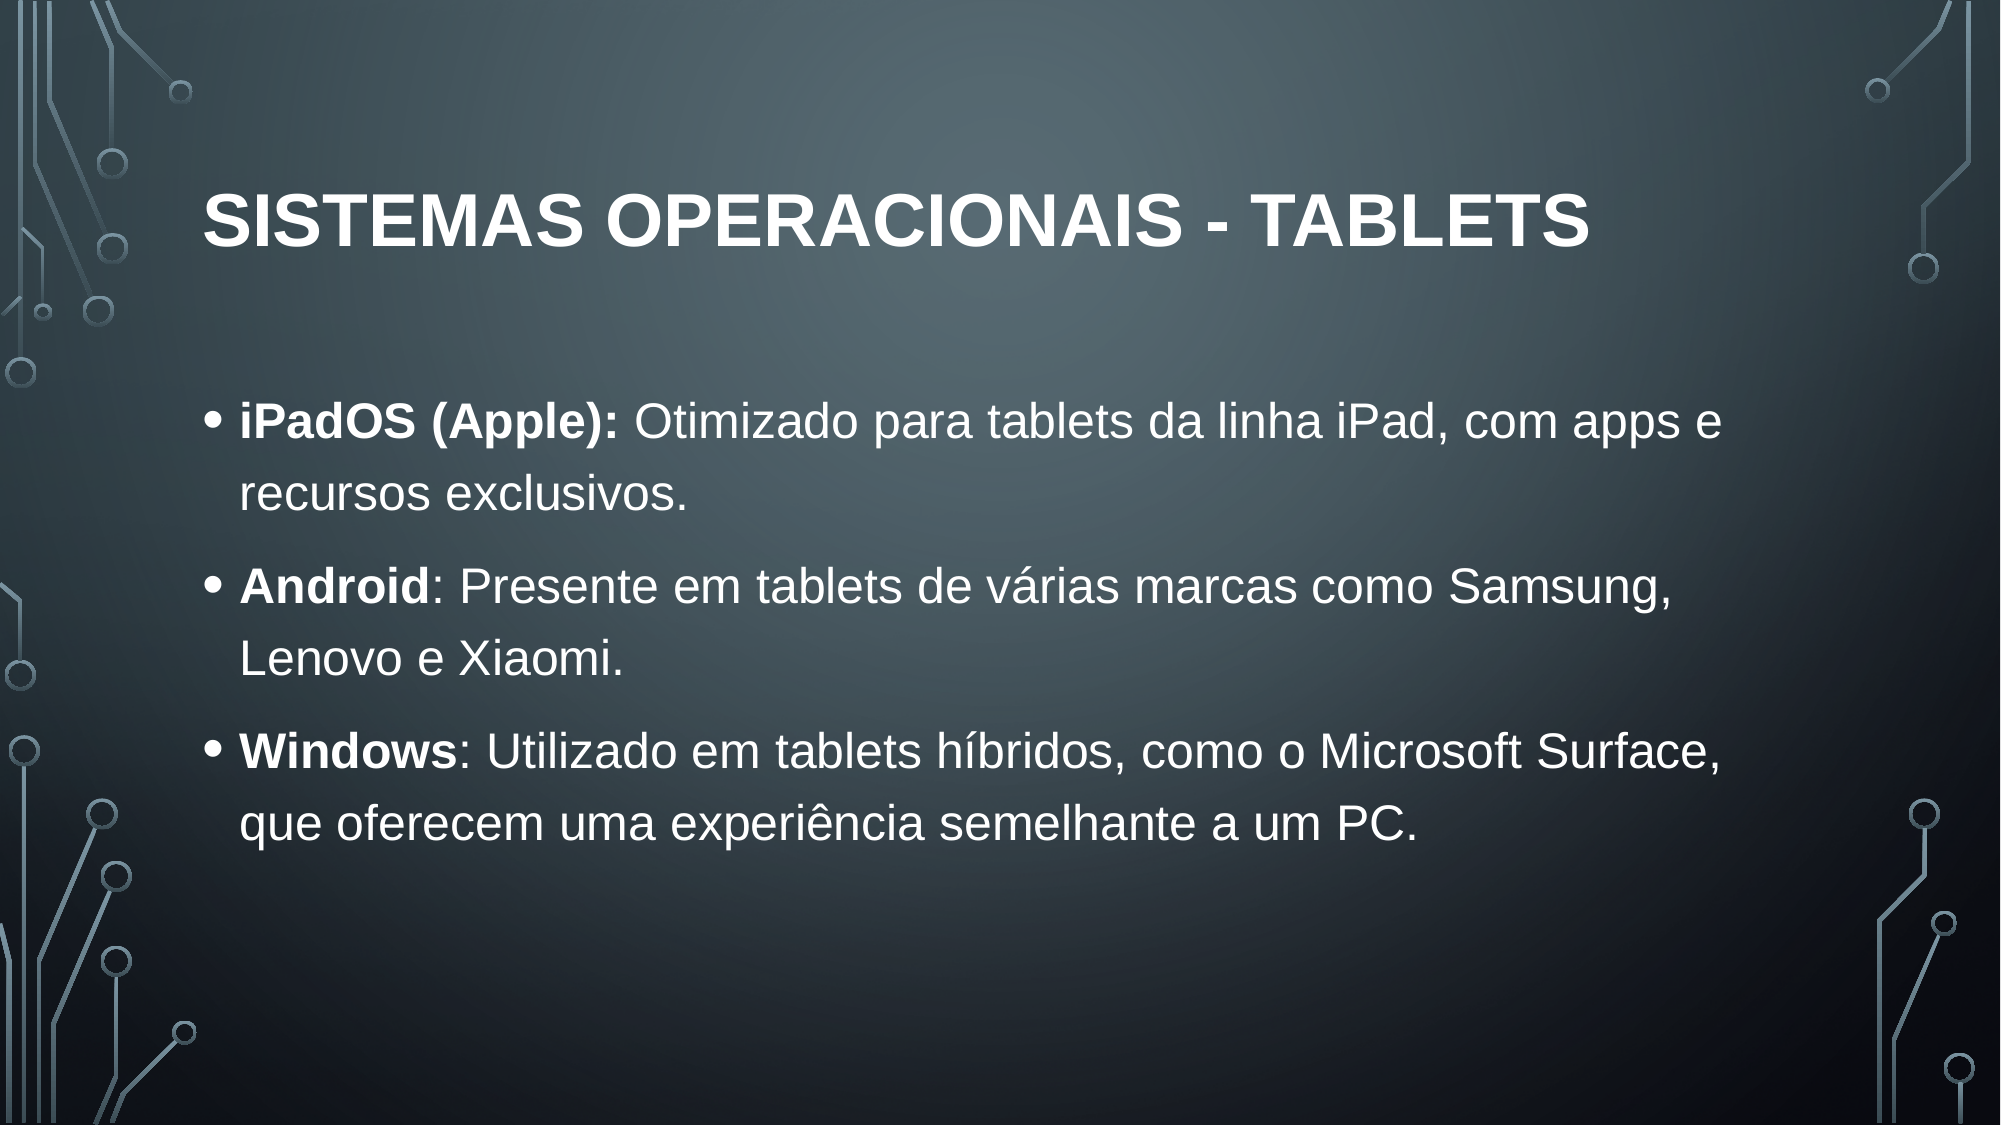

# Sistemas operacionais - tablets
iPadOS (Apple): Otimizado para tablets da linha iPad, com apps e recursos exclusivos.
Android: Presente em tablets de várias marcas como Samsung, Lenovo e Xiaomi.
Windows: Utilizado em tablets híbridos, como o Microsoft Surface, que oferecem uma experiência semelhante a um PC.